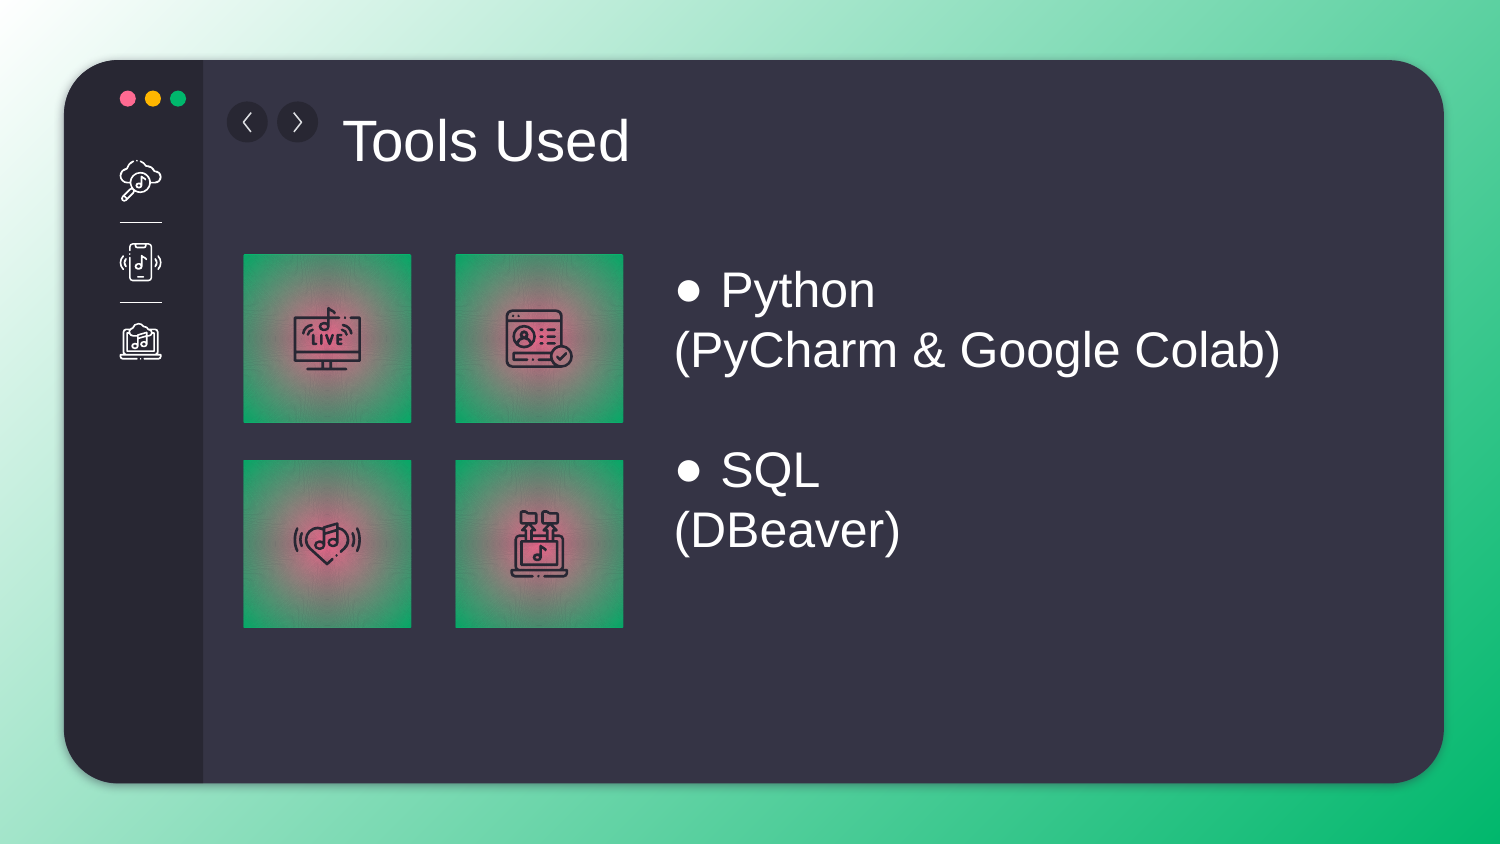

# Tools Used

Python
(PyCharm & Google Colab)

SQL
(DBeaver)